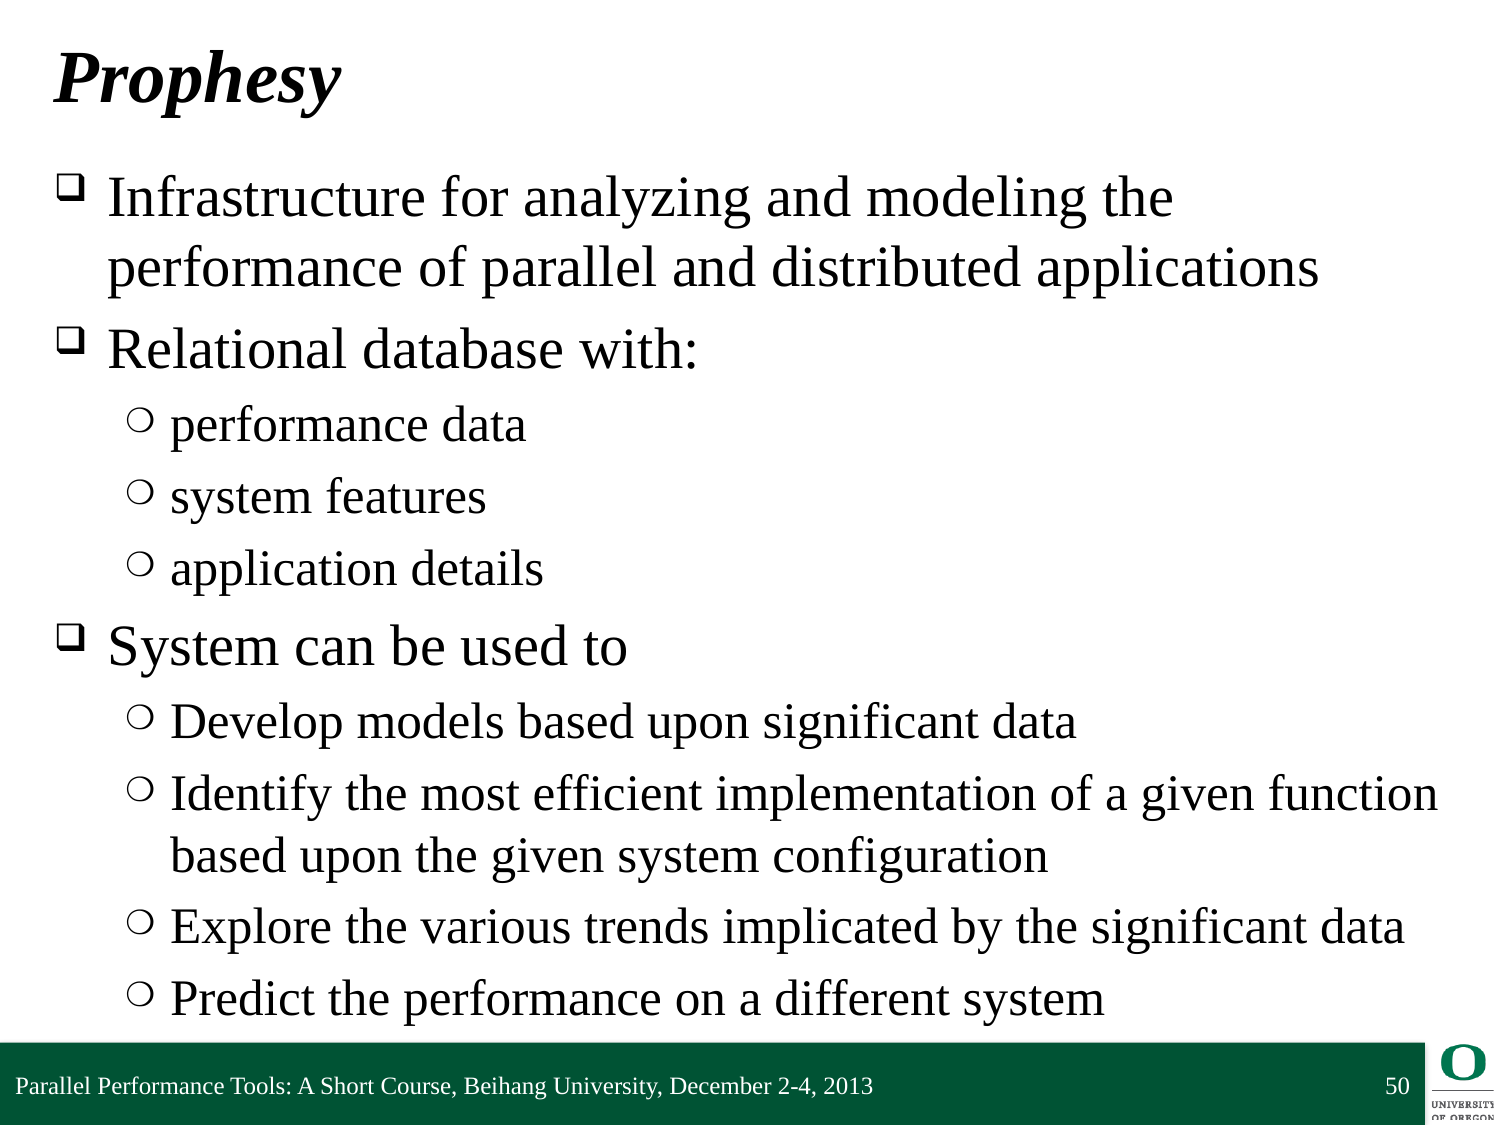

# Prophesy
Infrastructure for analyzing and modeling the performance of parallel and distributed applications
Relational database with:
performance data
system features
application details
System can be used to
Develop models based upon significant data
Identify the most efficient implementation of a given function based upon the given system configuration
Explore the various trends implicated by the significant data
Predict the performance on a different system
Parallel Performance Tools: A Short Course, Beihang University, December 2-4, 2013
50